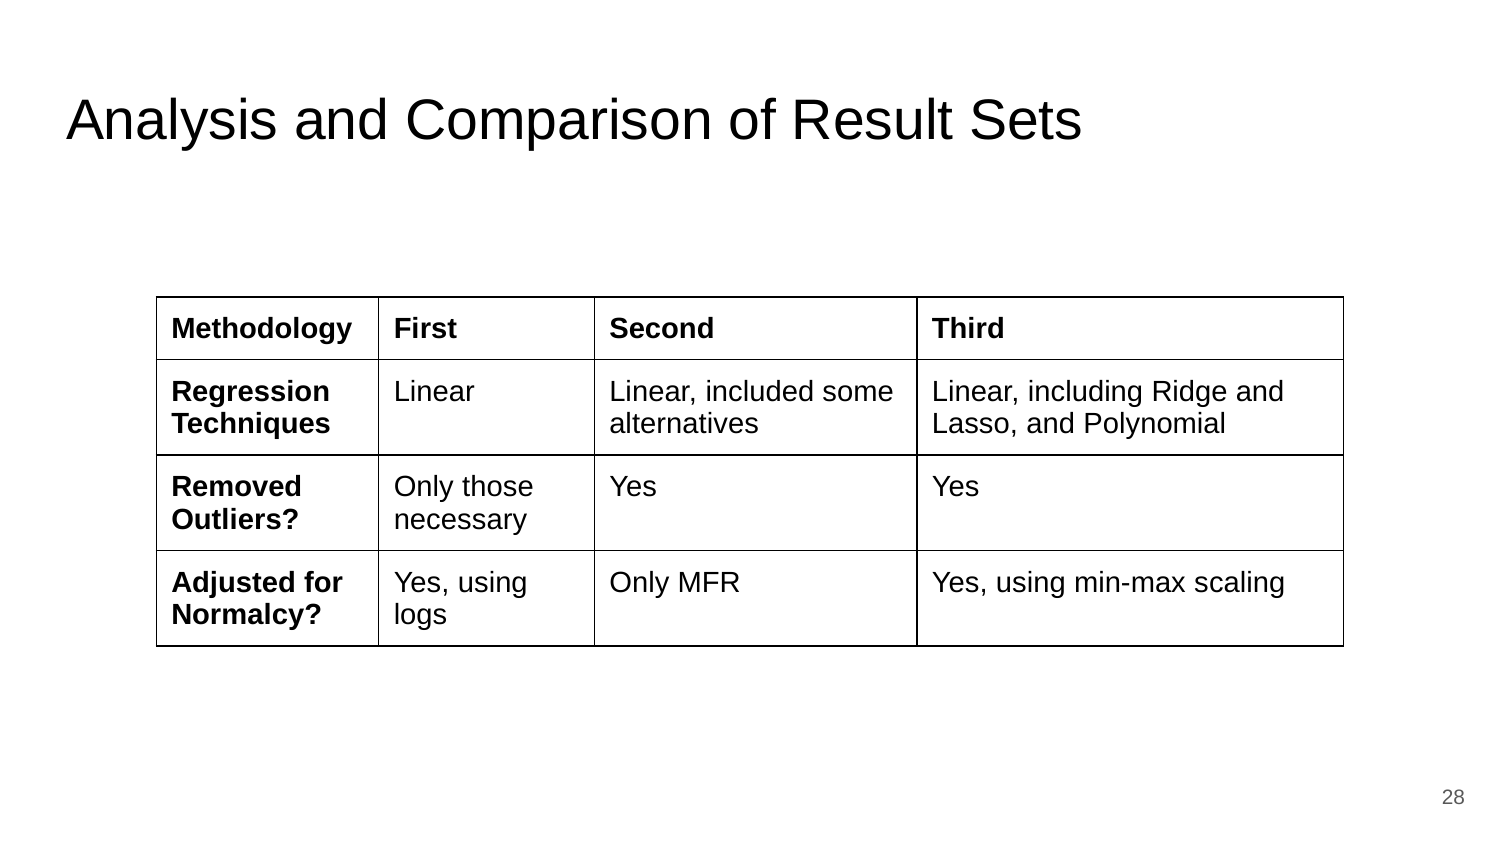

# Analysis and Comparison of Result Sets

| Methodology | First | Second | Third |
| --- | --- | --- | --- |
| Regression Techniques | Linear | Linear, included some alternatives | Linear, including Ridge and Lasso, and Polynomial |
| Removed Outliers? | Only those necessary | Yes | Yes |
| Adjusted for Normalcy? | Yes, using logs | Only MFR | Yes, using min-max scaling |
28